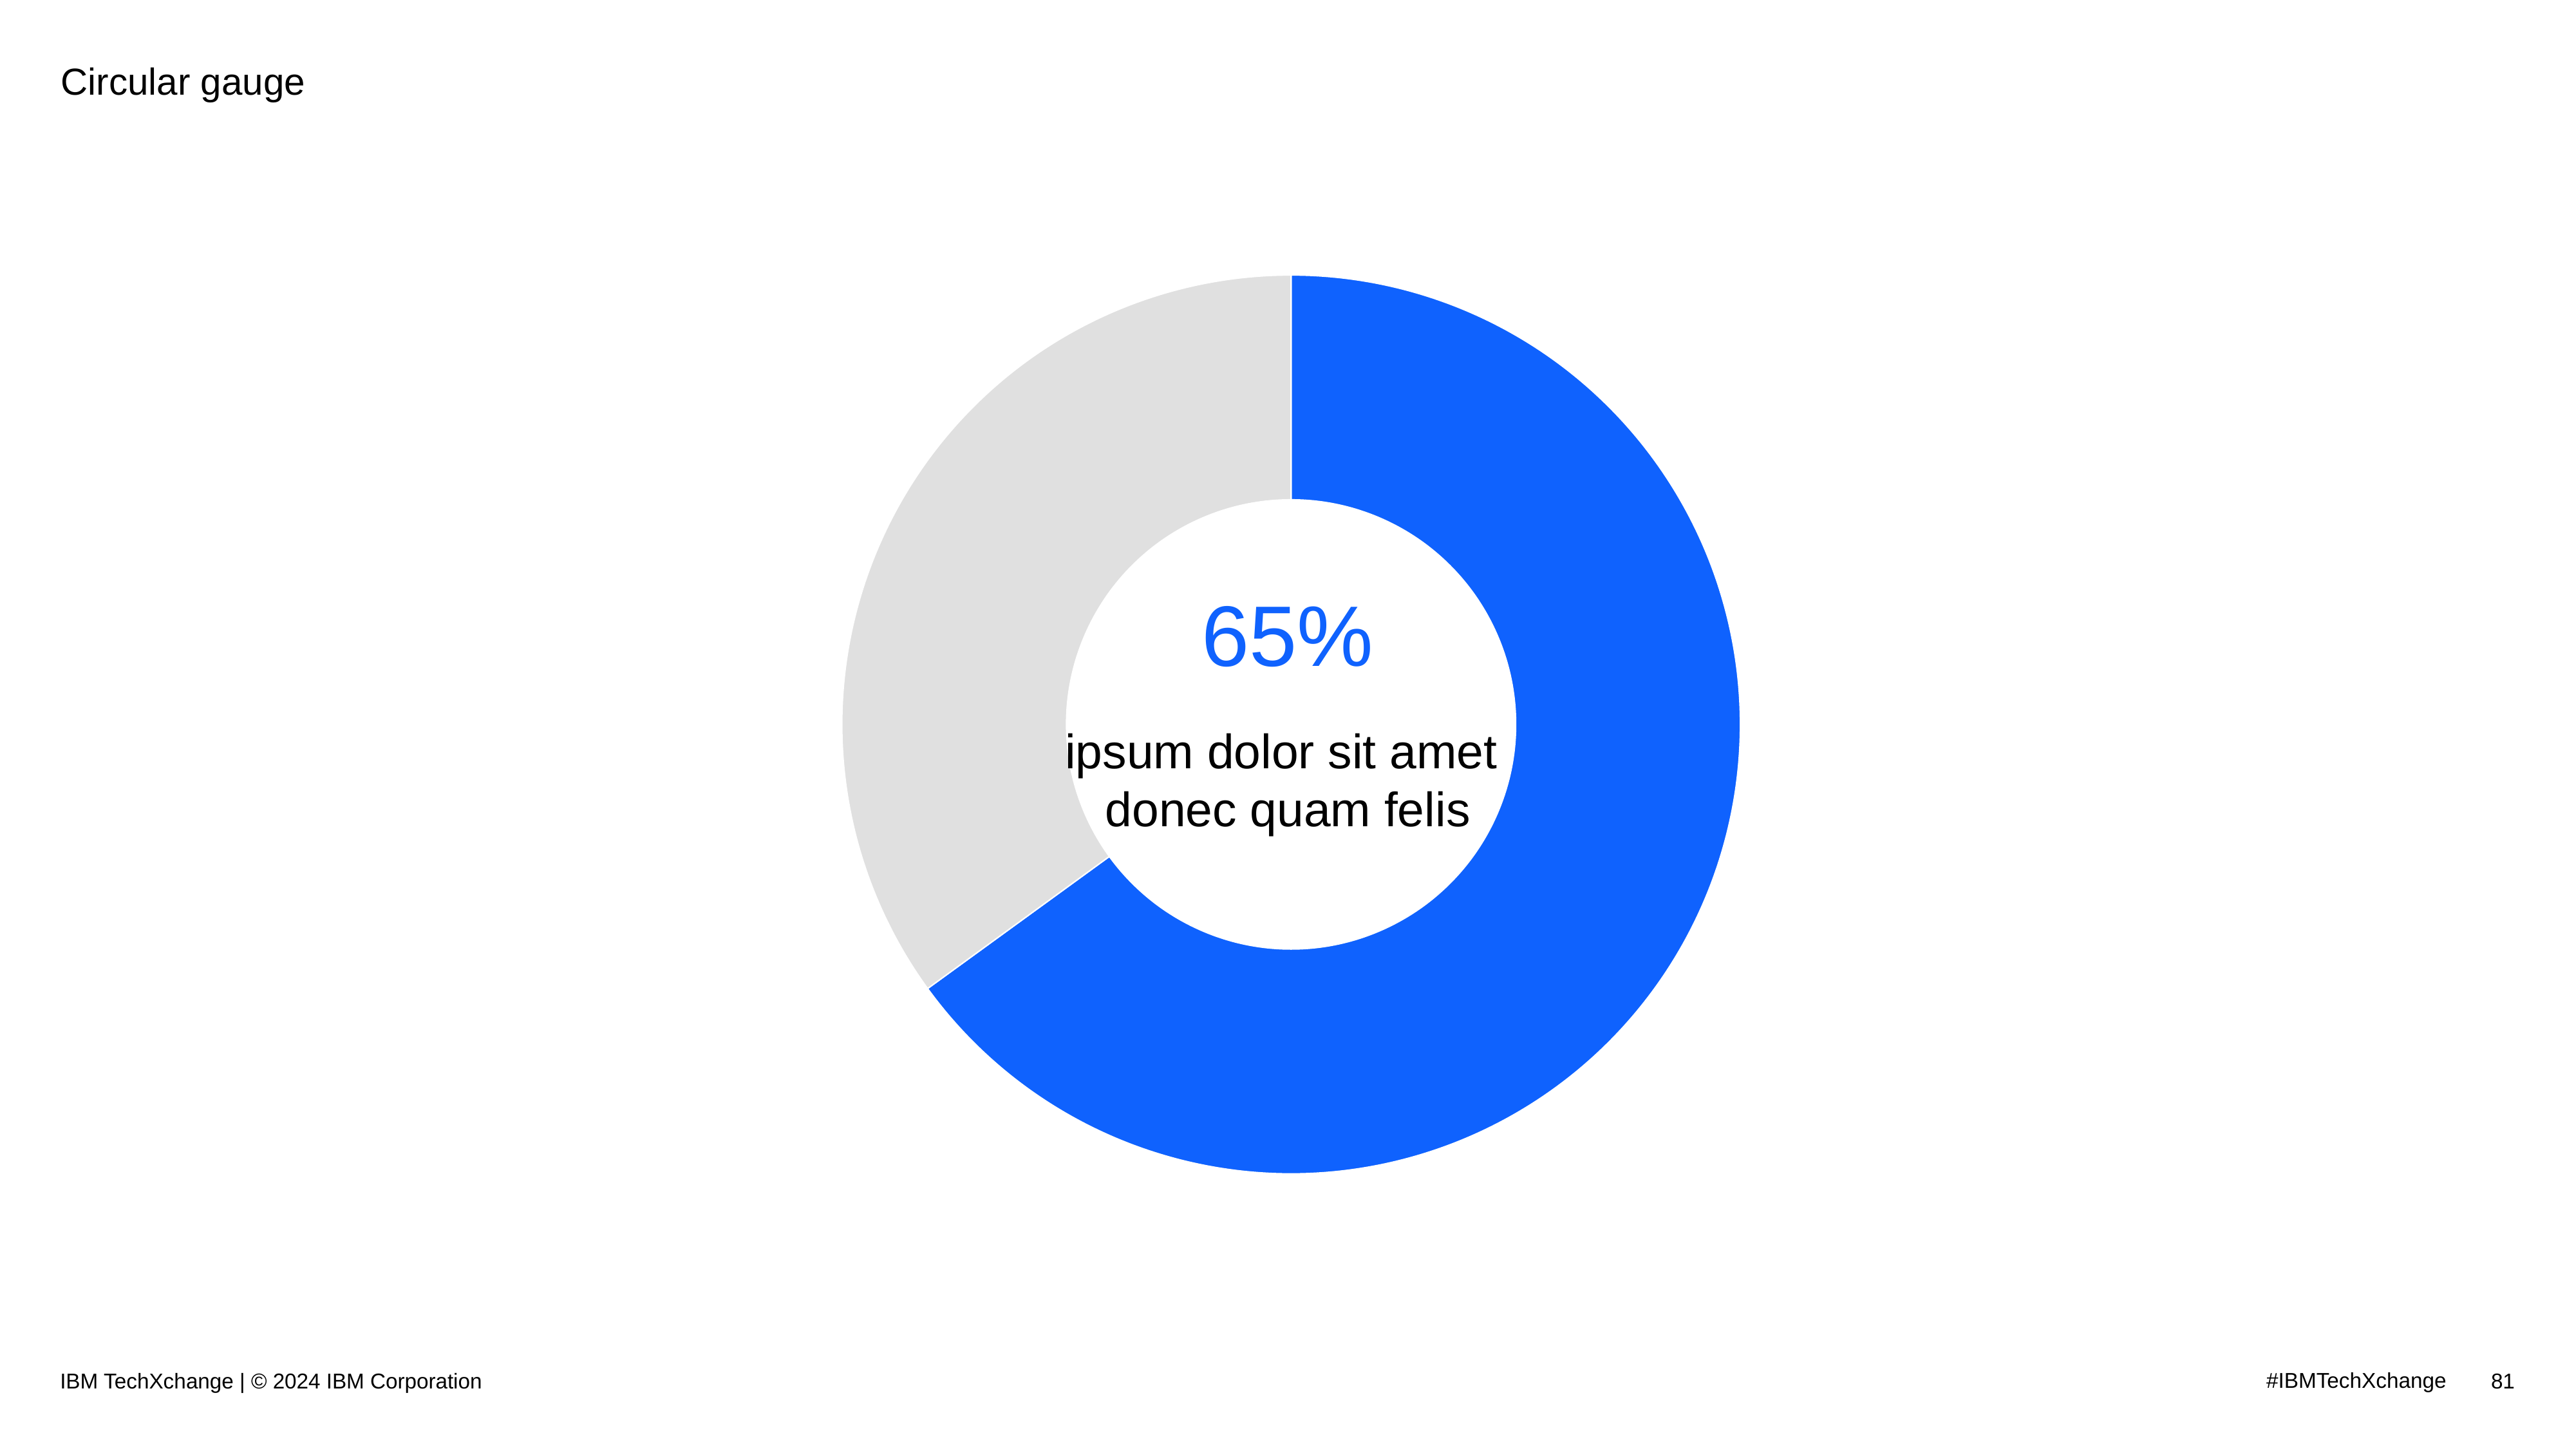

### Chart

| Category | Sales |
|---|---|
| Label 1 | 0.65 |
| Label 2 | 0.35 |
# Circular gauge
65%
ipsum dolor sit amet
donec quam felis
IBM TechXchange | © 2024 IBM Corporation
81